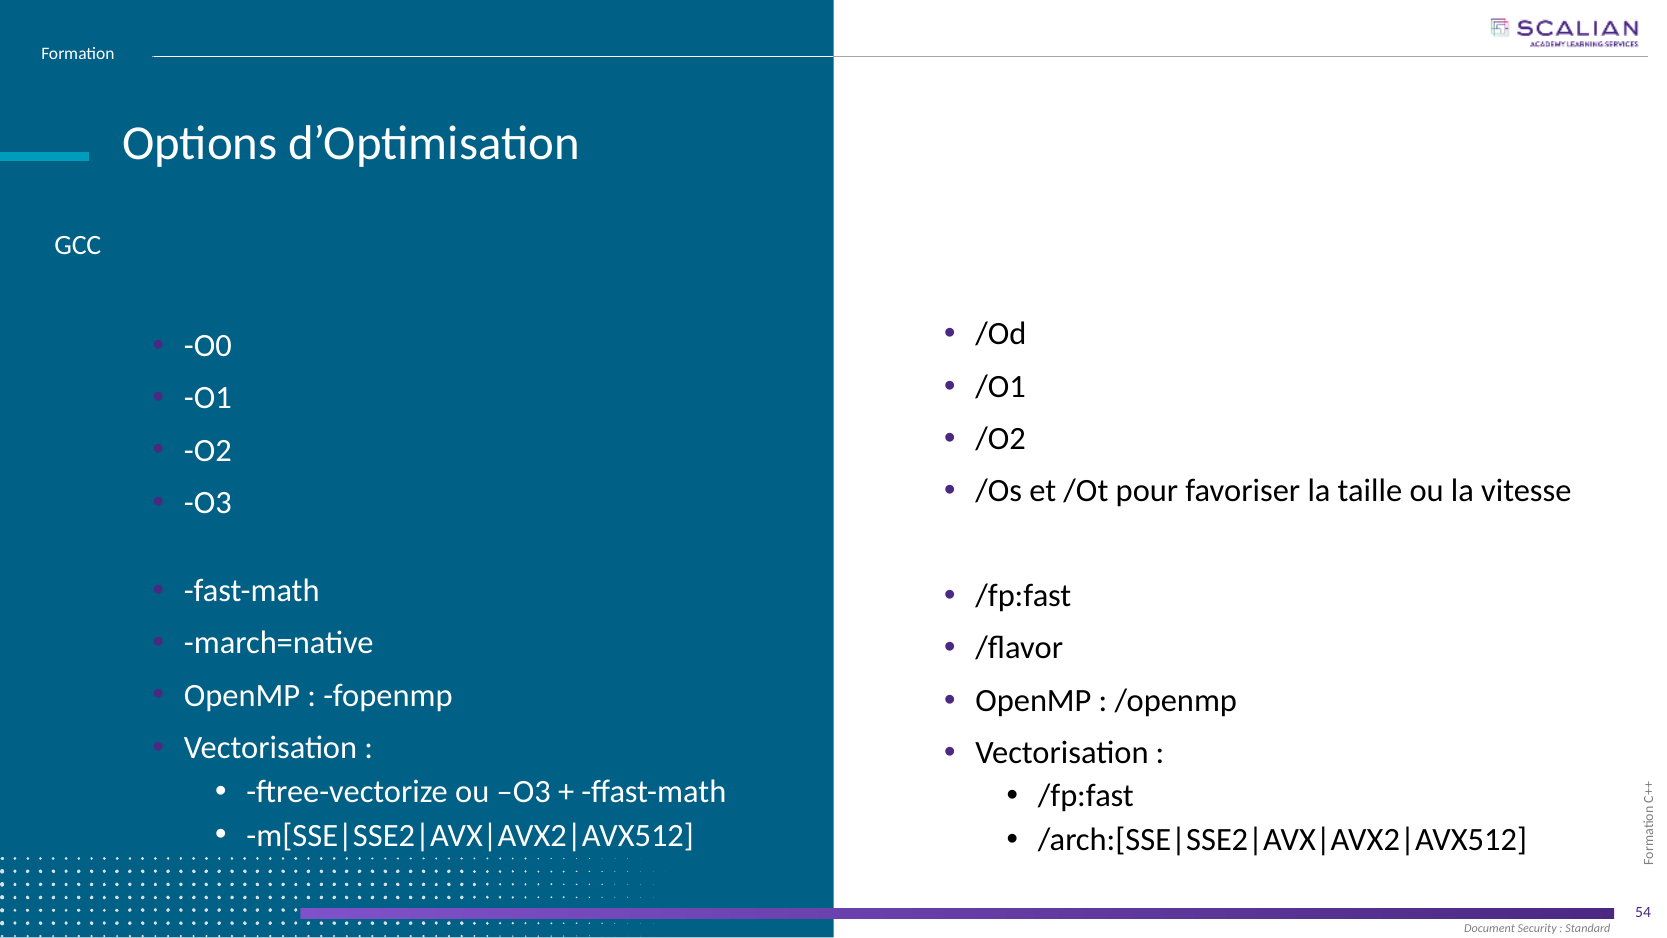

# Options d’Optimisation
GCC
MSVC
/Od
/O1
/O2
/Os et /Ot pour favoriser la taille ou la vitesse

/fp:fast
/flavor
OpenMP : /openmp
Vectorisation :
/fp:fast
/arch:[SSE|SSE2|AVX|AVX2|AVX512]

-O0
-O1
-O2
-O3
-fast-math
-march=native
OpenMP : -fopenmp
Vectorisation :
-ftree-vectorize ou –O3 + -ffast-math
-m[SSE|SSE2|AVX|AVX2|AVX512]